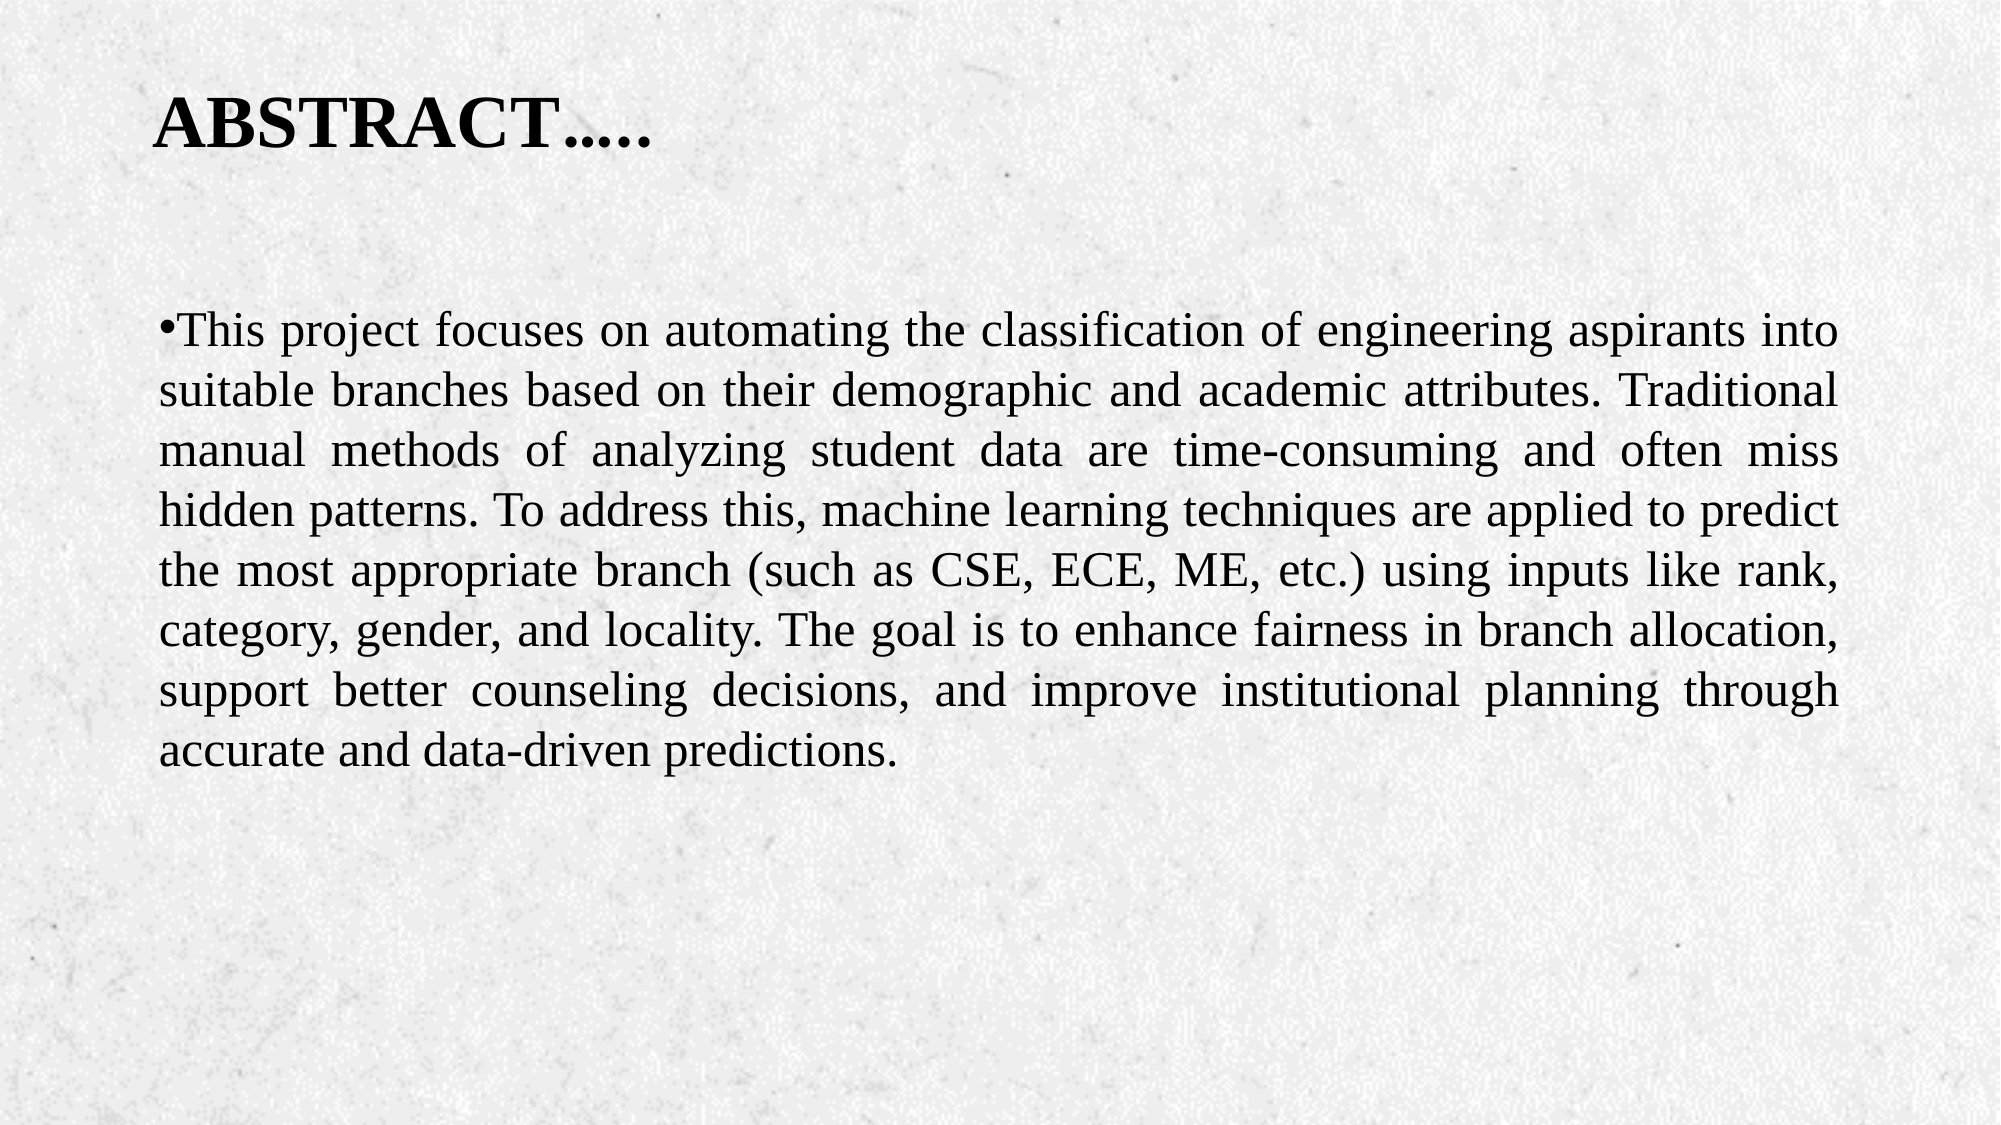

# ABSTRACT…..
This project focuses on automating the classification of engineering aspirants into suitable branches based on their demographic and academic attributes. Traditional manual methods of analyzing student data are time-consuming and often miss hidden patterns. To address this, machine learning techniques are applied to predict the most appropriate branch (such as CSE, ECE, ME, etc.) using inputs like rank, category, gender, and locality. The goal is to enhance fairness in branch allocation, support better counseling decisions, and improve institutional planning through accurate and data-driven predictions.